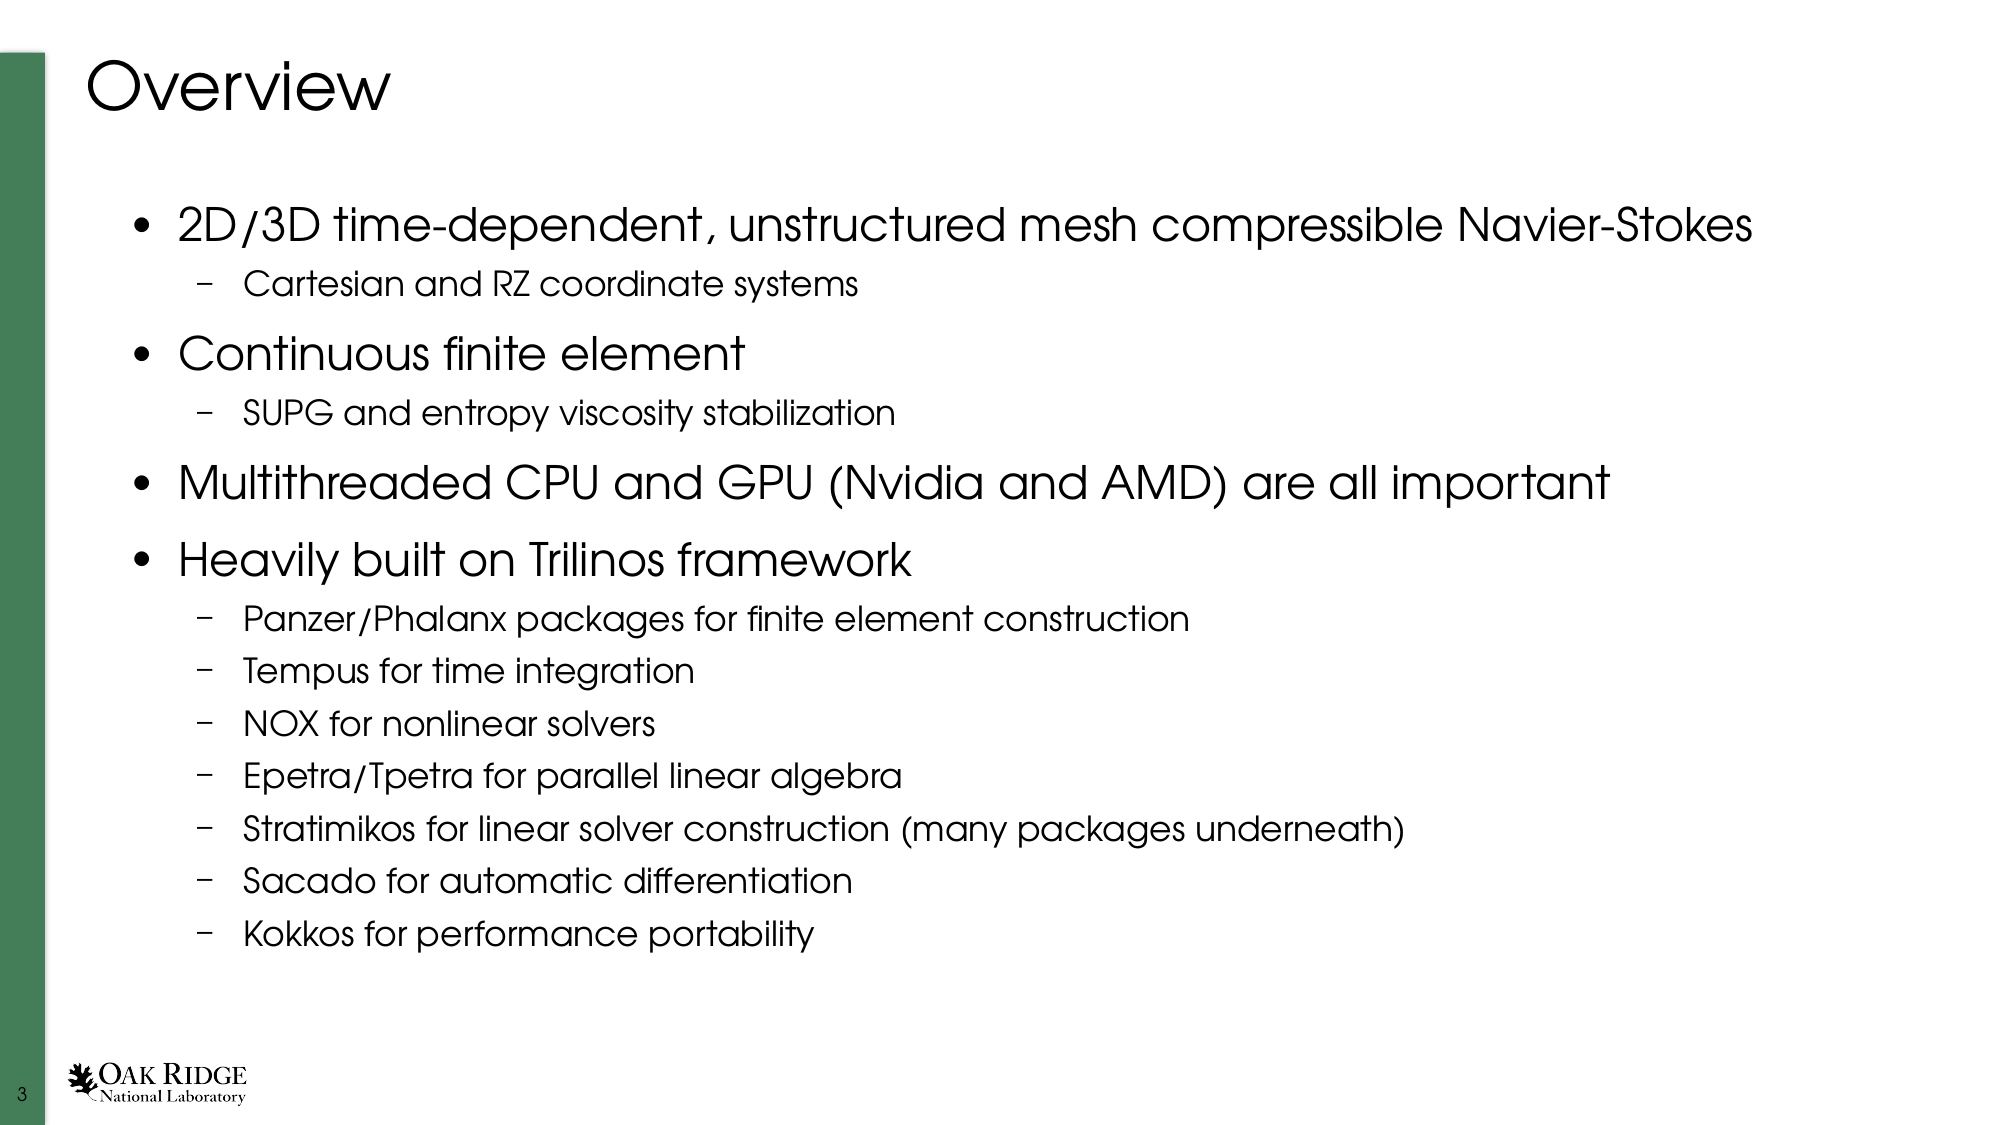

# Overview
2D/3D time-dependent, unstructured mesh compressible Navier-Stokes
Cartesian and RZ coordinate systems
Continuous finite element
SUPG and entropy viscosity stabilization
Multithreaded CPU and GPU (Nvidia and AMD) are all important
Heavily built on Trilinos framework
Panzer/Phalanx packages for finite element construction
Tempus for time integration
NOX for nonlinear solvers
Epetra/Tpetra for parallel linear algebra
Stratimikos for linear solver construction (many packages underneath)
Sacado for automatic differentiation
Kokkos for performance portability